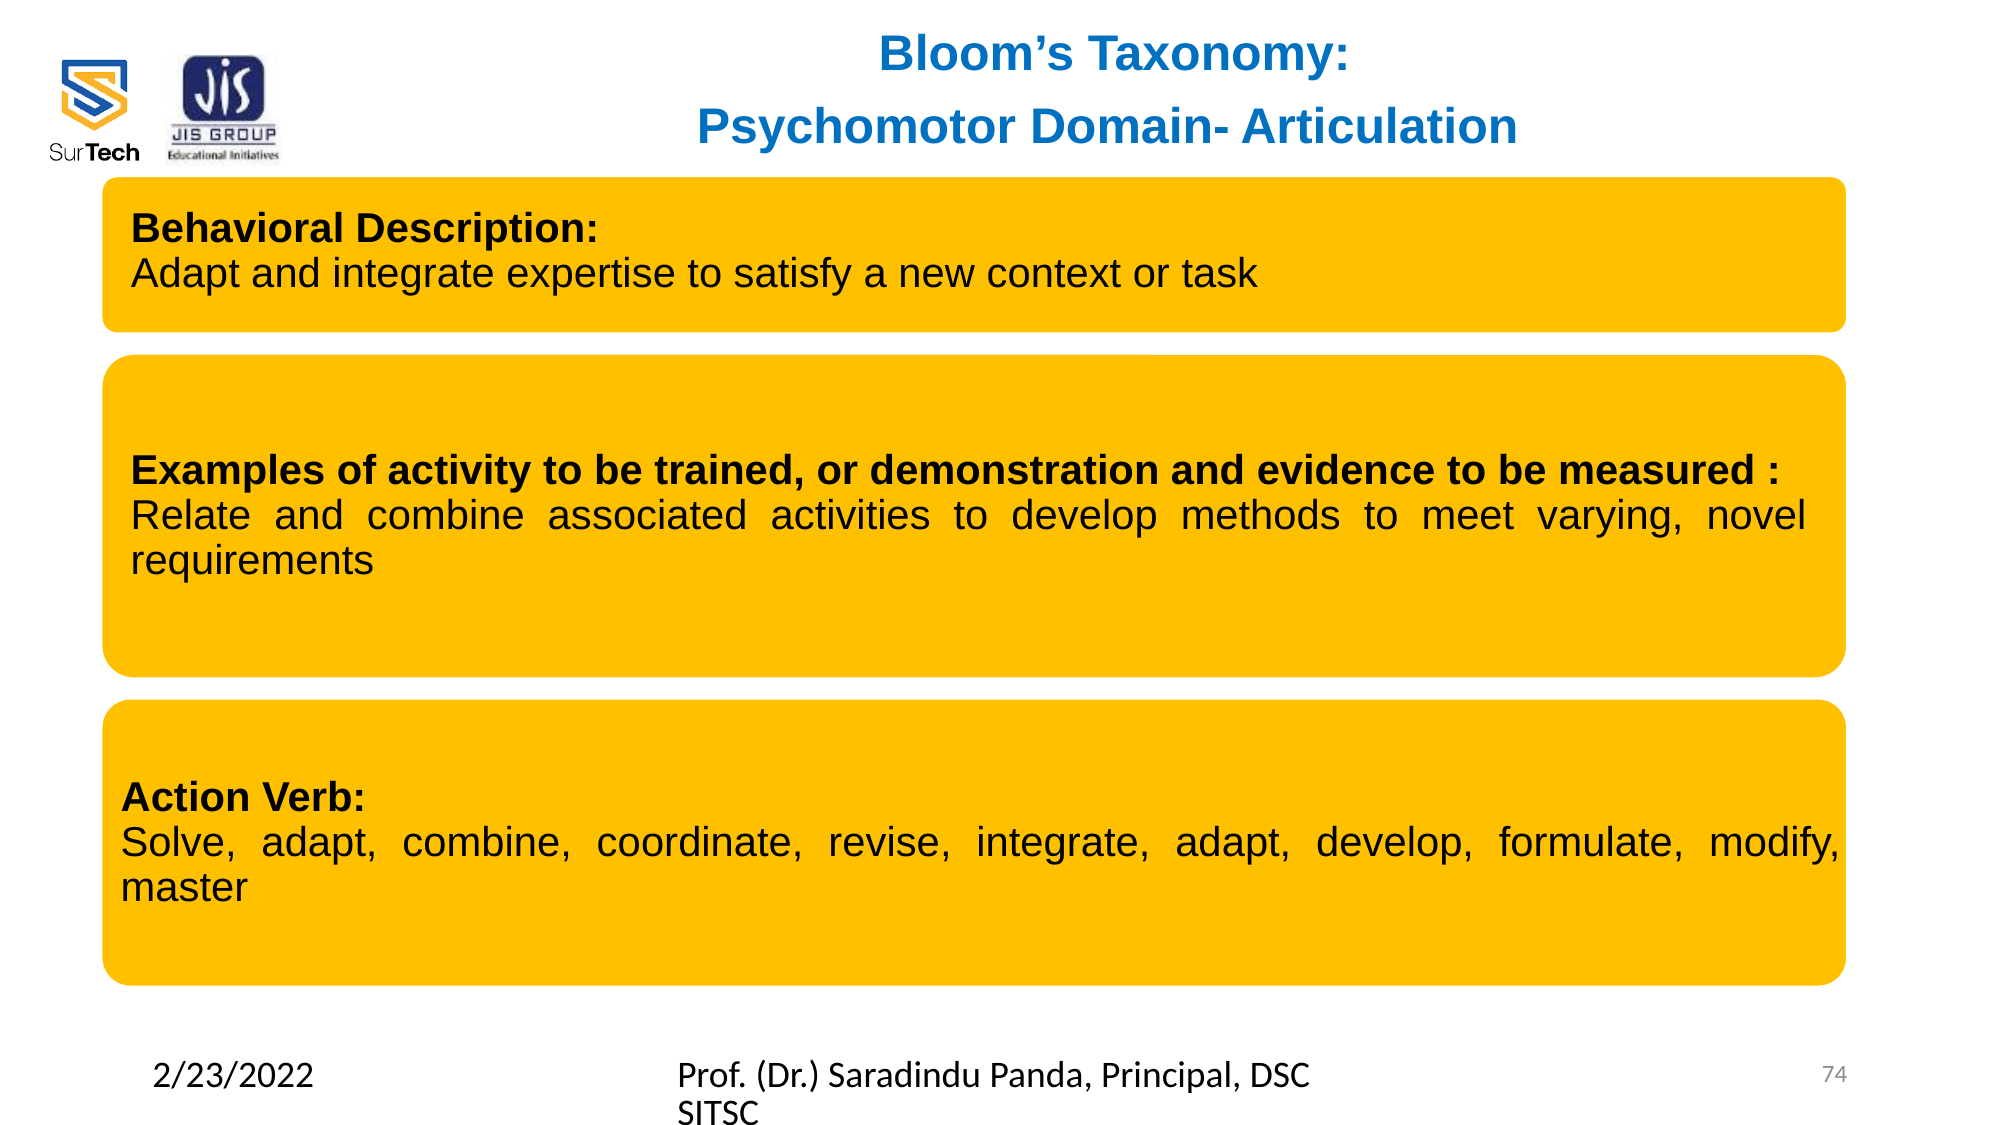

Bloom’s Taxonomy:
Psychomotor Domain- Articulation
Behavioral Description:
Adapt and integrate expertise to satisfy a new context or task

Examples of activity to be trained, or demonstration and evidence to be measured :
Relate and combine associated activities to develop methods to meet varying, novel requirements

Action Verb:
Solve, adapt, combine, coordinate, revise, integrate, adapt, develop, formulate, modify, master
2/23/2022
Prof. (Dr.) Saradindu Panda, Principal, DSCSITSC
74